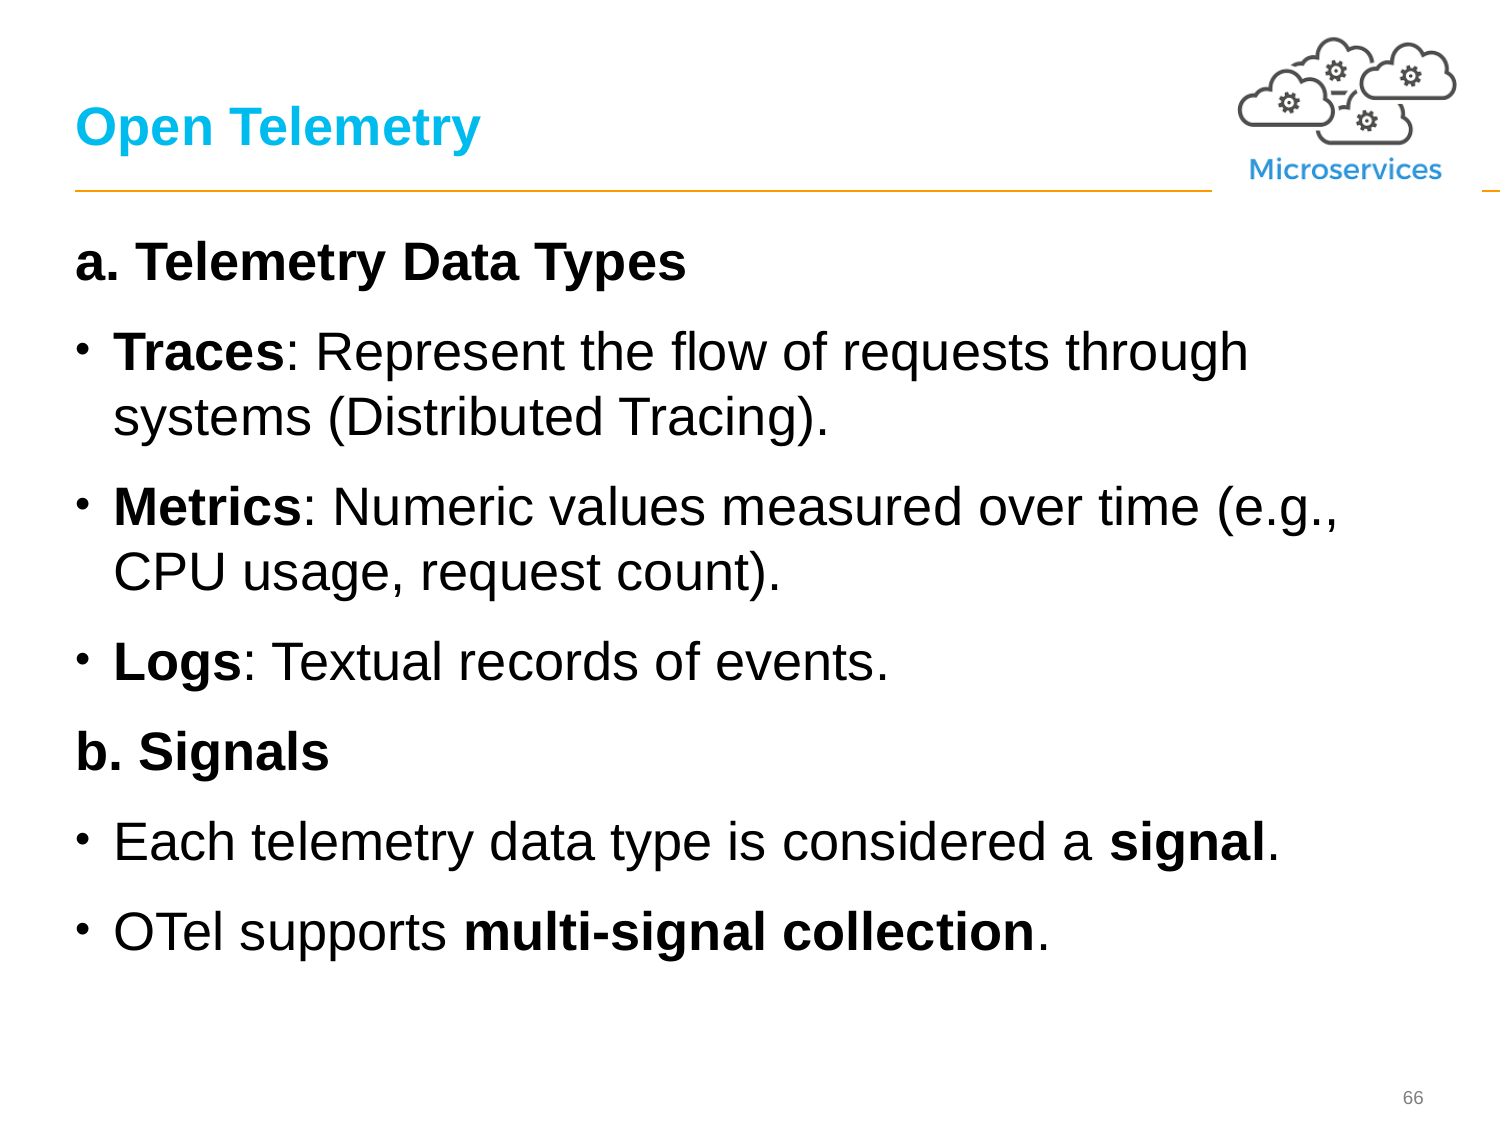

# Open Telemetry
a. Telemetry Data Types
Traces: Represent the flow of requests through systems (Distributed Tracing).
Metrics: Numeric values measured over time (e.g., CPU usage, request count).
Logs: Textual records of events.
b. Signals
Each telemetry data type is considered a signal.
OTel supports multi-signal collection.